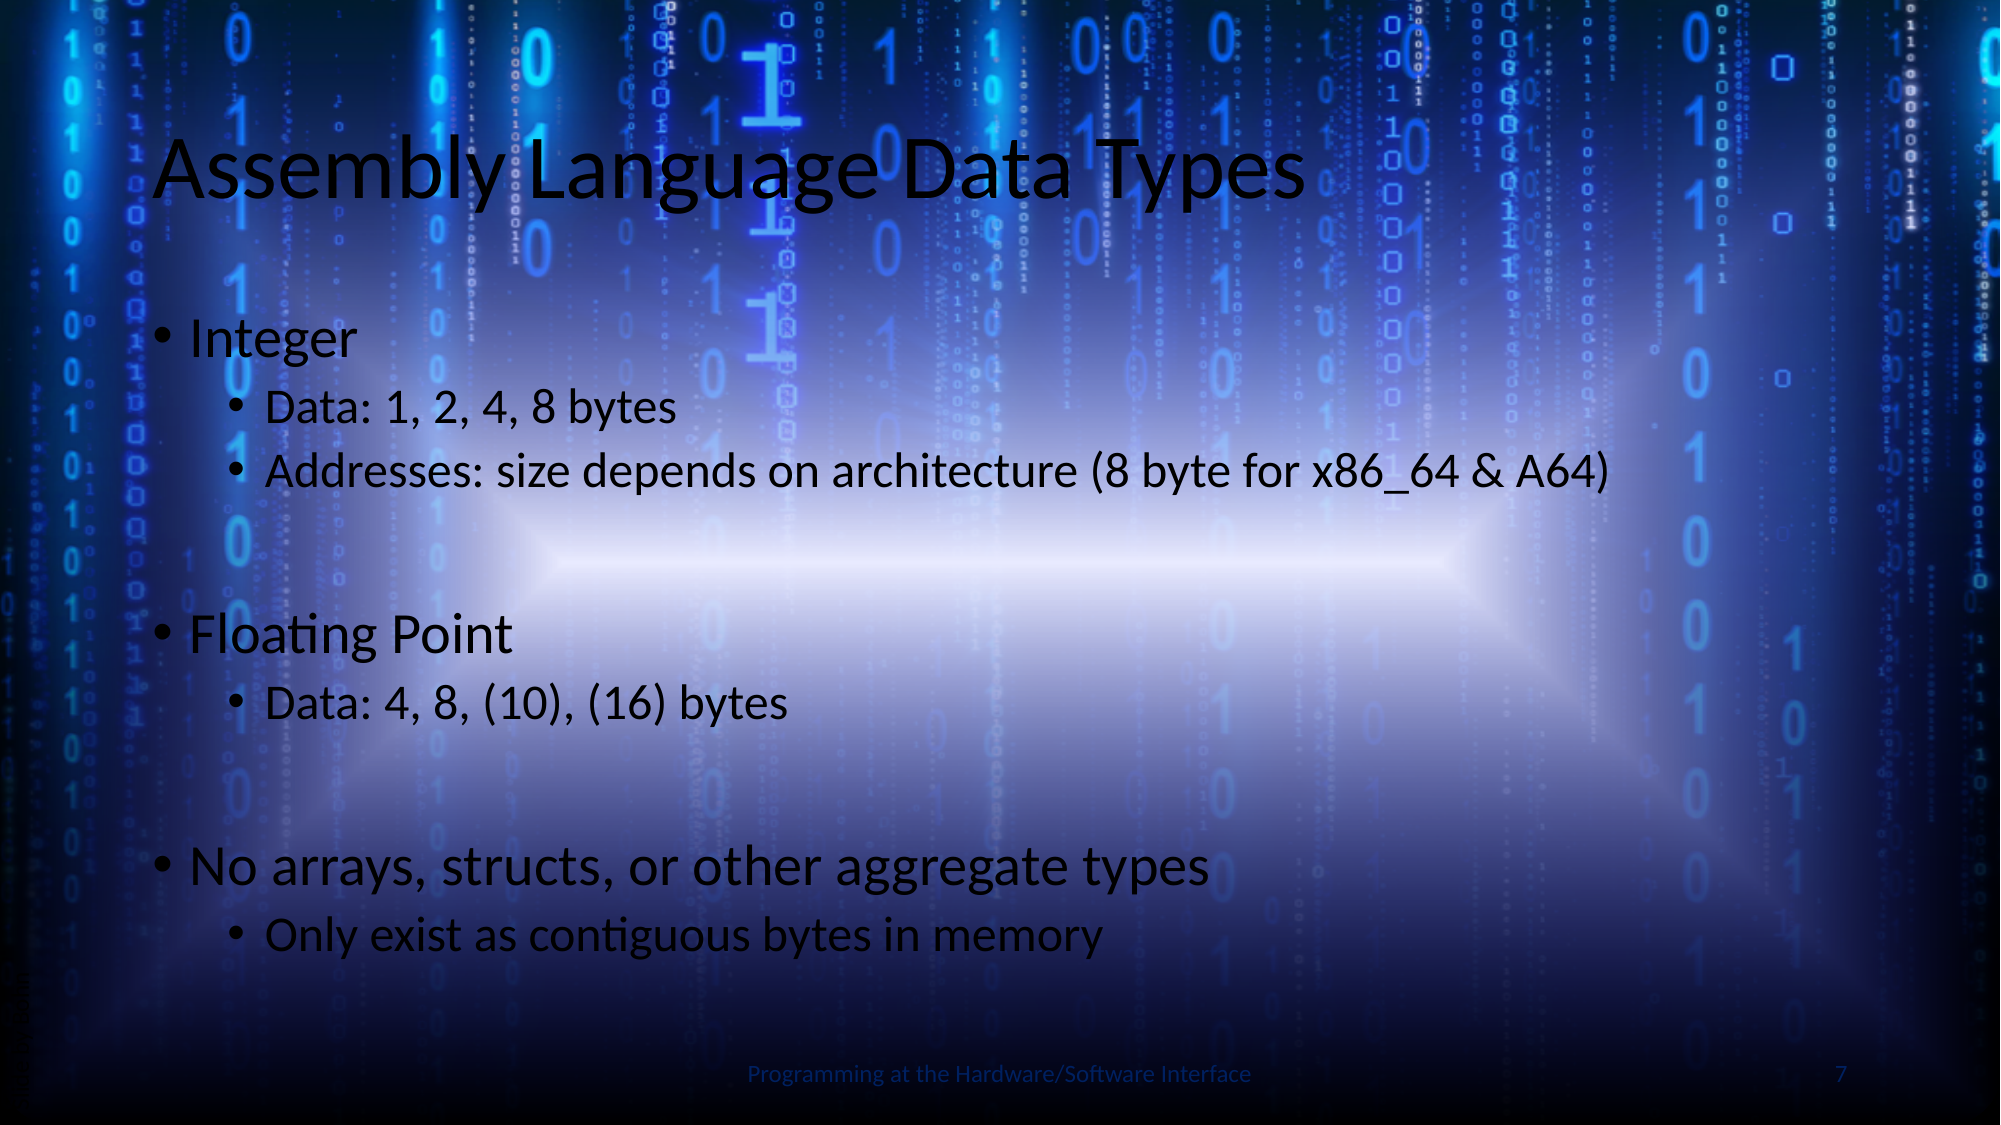

# Assembly Language Data Types
Integer
Data: 1, 2, 4, 8 bytes
Addresses: size depends on architecture (8 byte for x86_64 & A64)

Floating Point
Data: 4, 8, (10), (16) bytes

No arrays, structs, or other aggregate types
Only exist as contiguous bytes in memory
Slide by Bohn
Programming at the Hardware/Software Interface
7